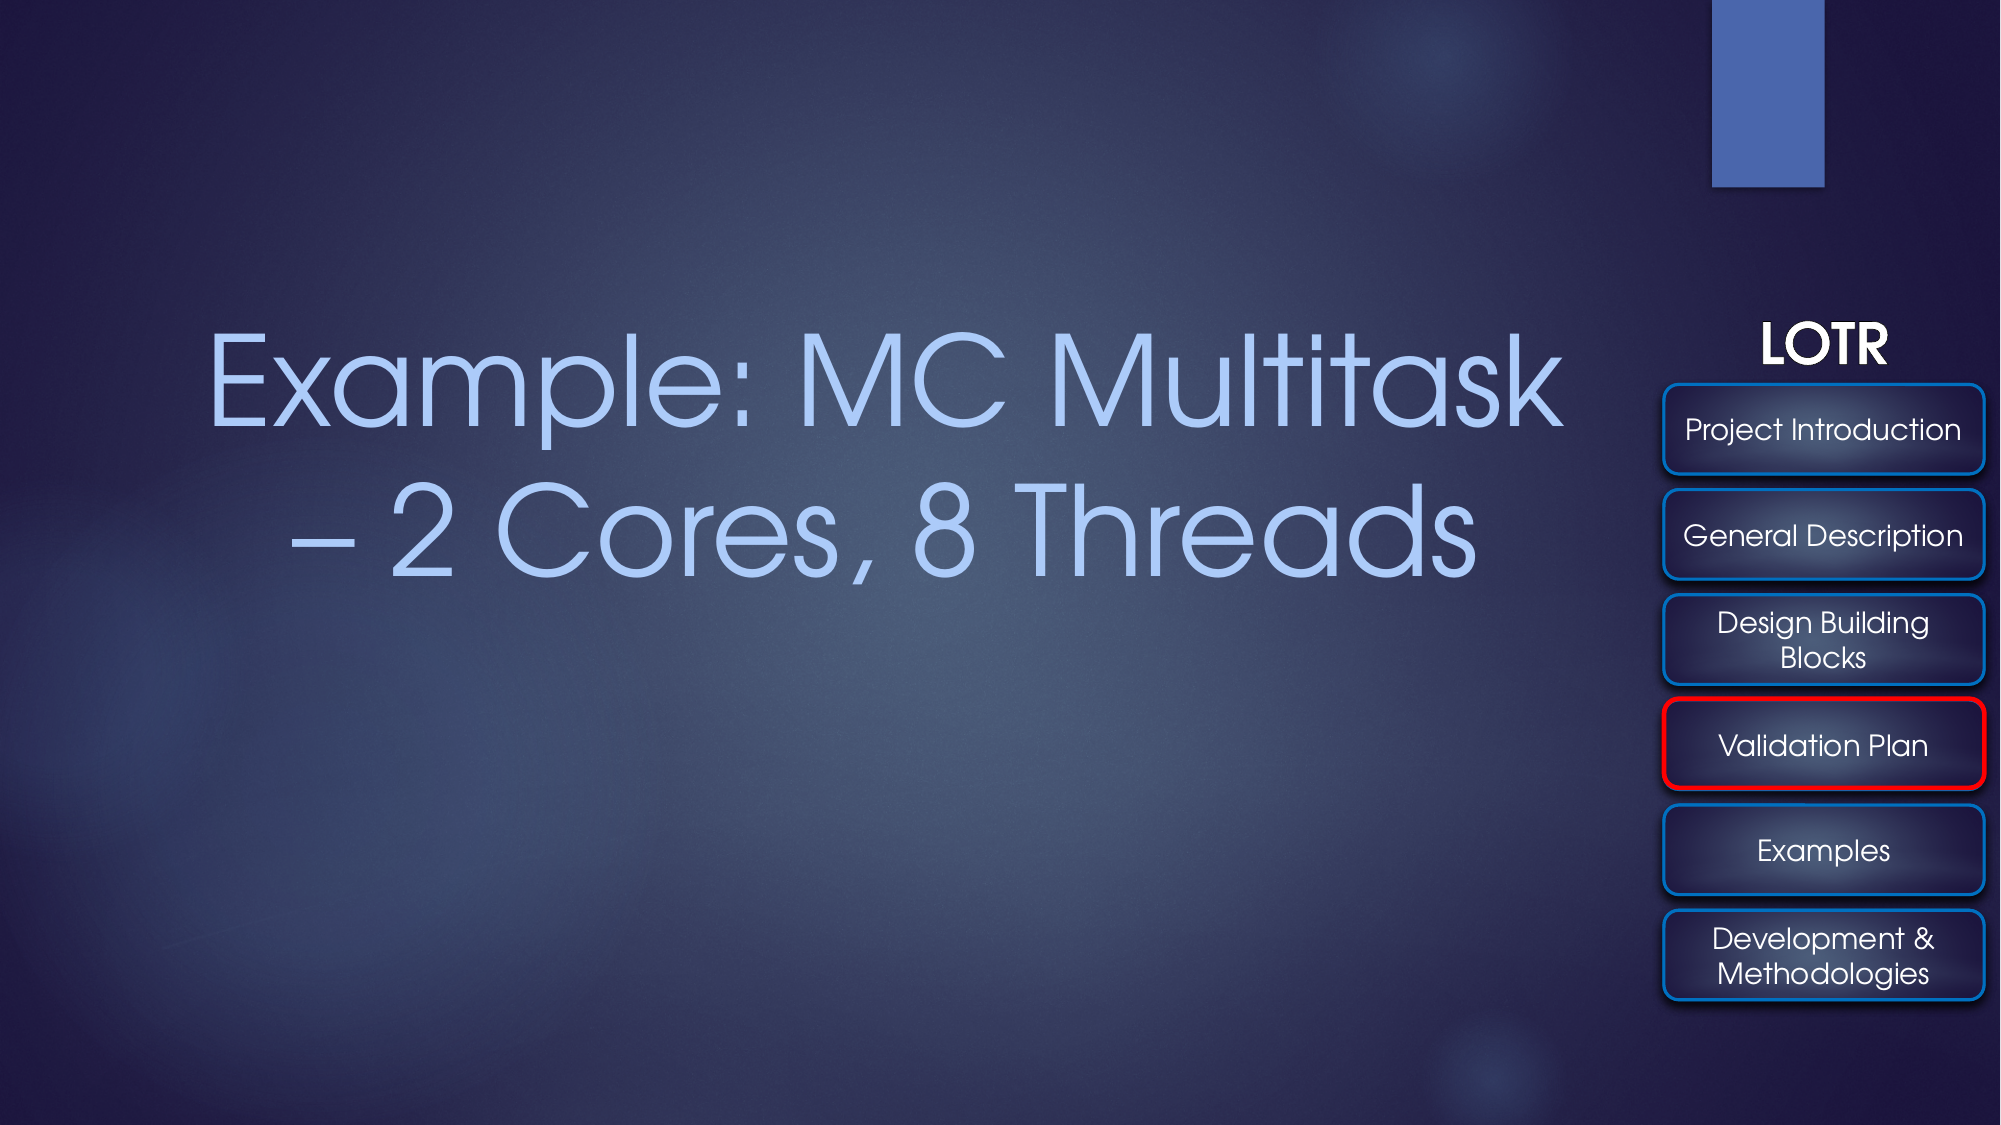

# Example: MC Multitask – 2 Cores, 8 Threads